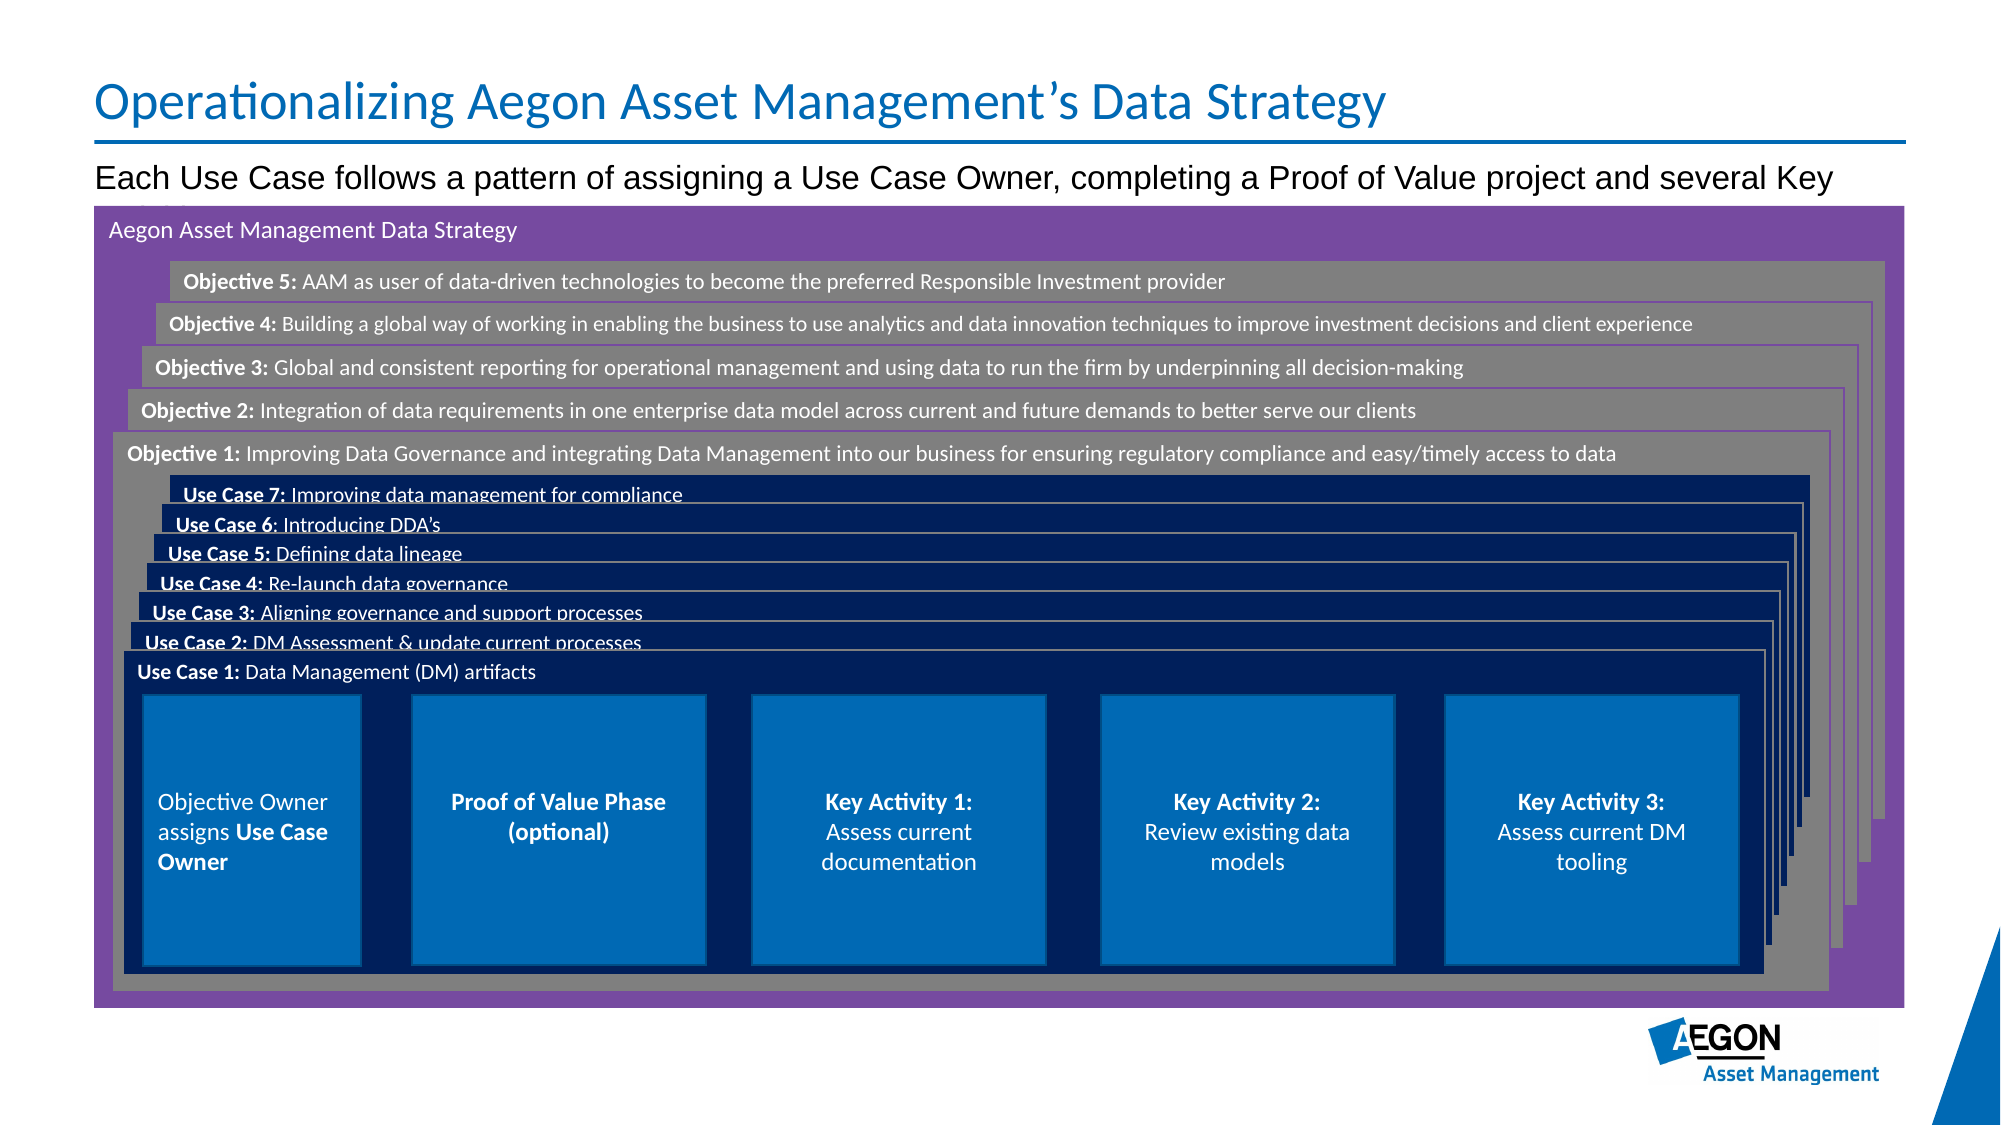

# Operationalizing Aegon Asset Management’s Data Strategy
Each Use Case follows a pattern of assigning a Use Case Owner, completing a Proof of Value project and several Key activities.
Aegon Asset Management Data Strategy
Objective 5: AAM as user of data-driven technologies to become the preferred Responsible Investment provider

Objective 4: Building a global way of working in enabling the business to use analytics and data innovation techniques to improve investment decisions and client experience

Objective 3: Global and consistent reporting for operational management and using data to run the firm by underpinning all decision-making

Objective 2: Integration of data requirements in one enterprise data model across current and future demands to better serve our clients

Objective 1: Improving Data Governance and integrating Data Management into our business for ensuring regulatory compliance and easy/timely access to data

Use Case 7: Improving data management for compliance
Use Case 6: Introducing DDA’s
Use Case 5: Defining data lineage
Use Case 4: Re-launch data governance
Use Case 3: Aligning governance and support processes
Use Case 2: DM Assessment & update current processes
Use Case 1: Data Management (DM) artifacts
Objective Owner assigns Use Case Owner
Proof of Value Phase (optional)

Key Activity 1:
Assess current documentation
Key Activity 2:
Review existing data models
Key Activity 3:
Assess current DM tooling